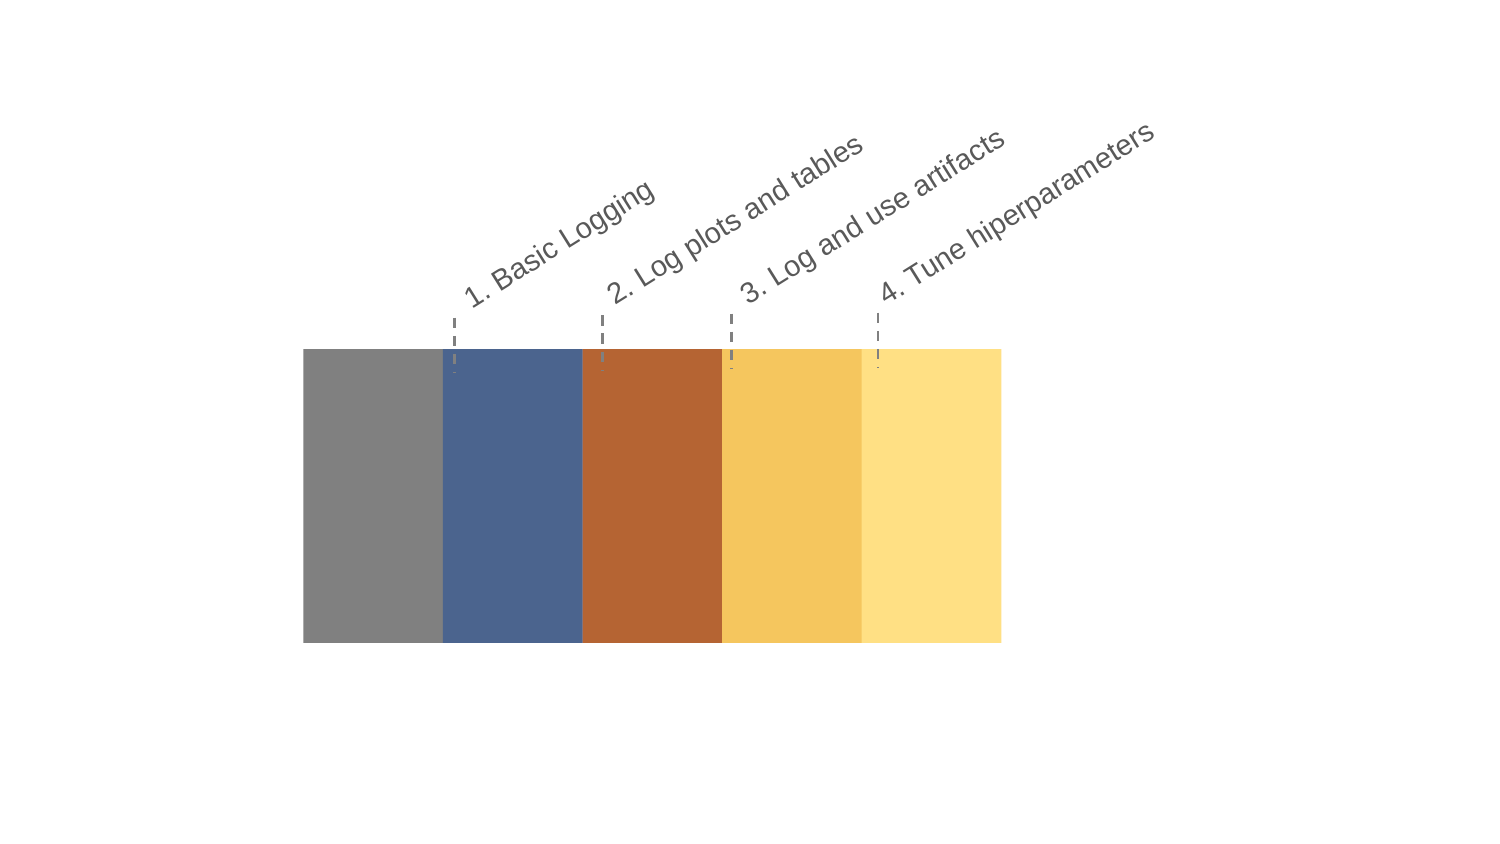

4. Tune hiperparameters
3. Log and use artifacts
2. Log plots and tables
1. Basic Logging